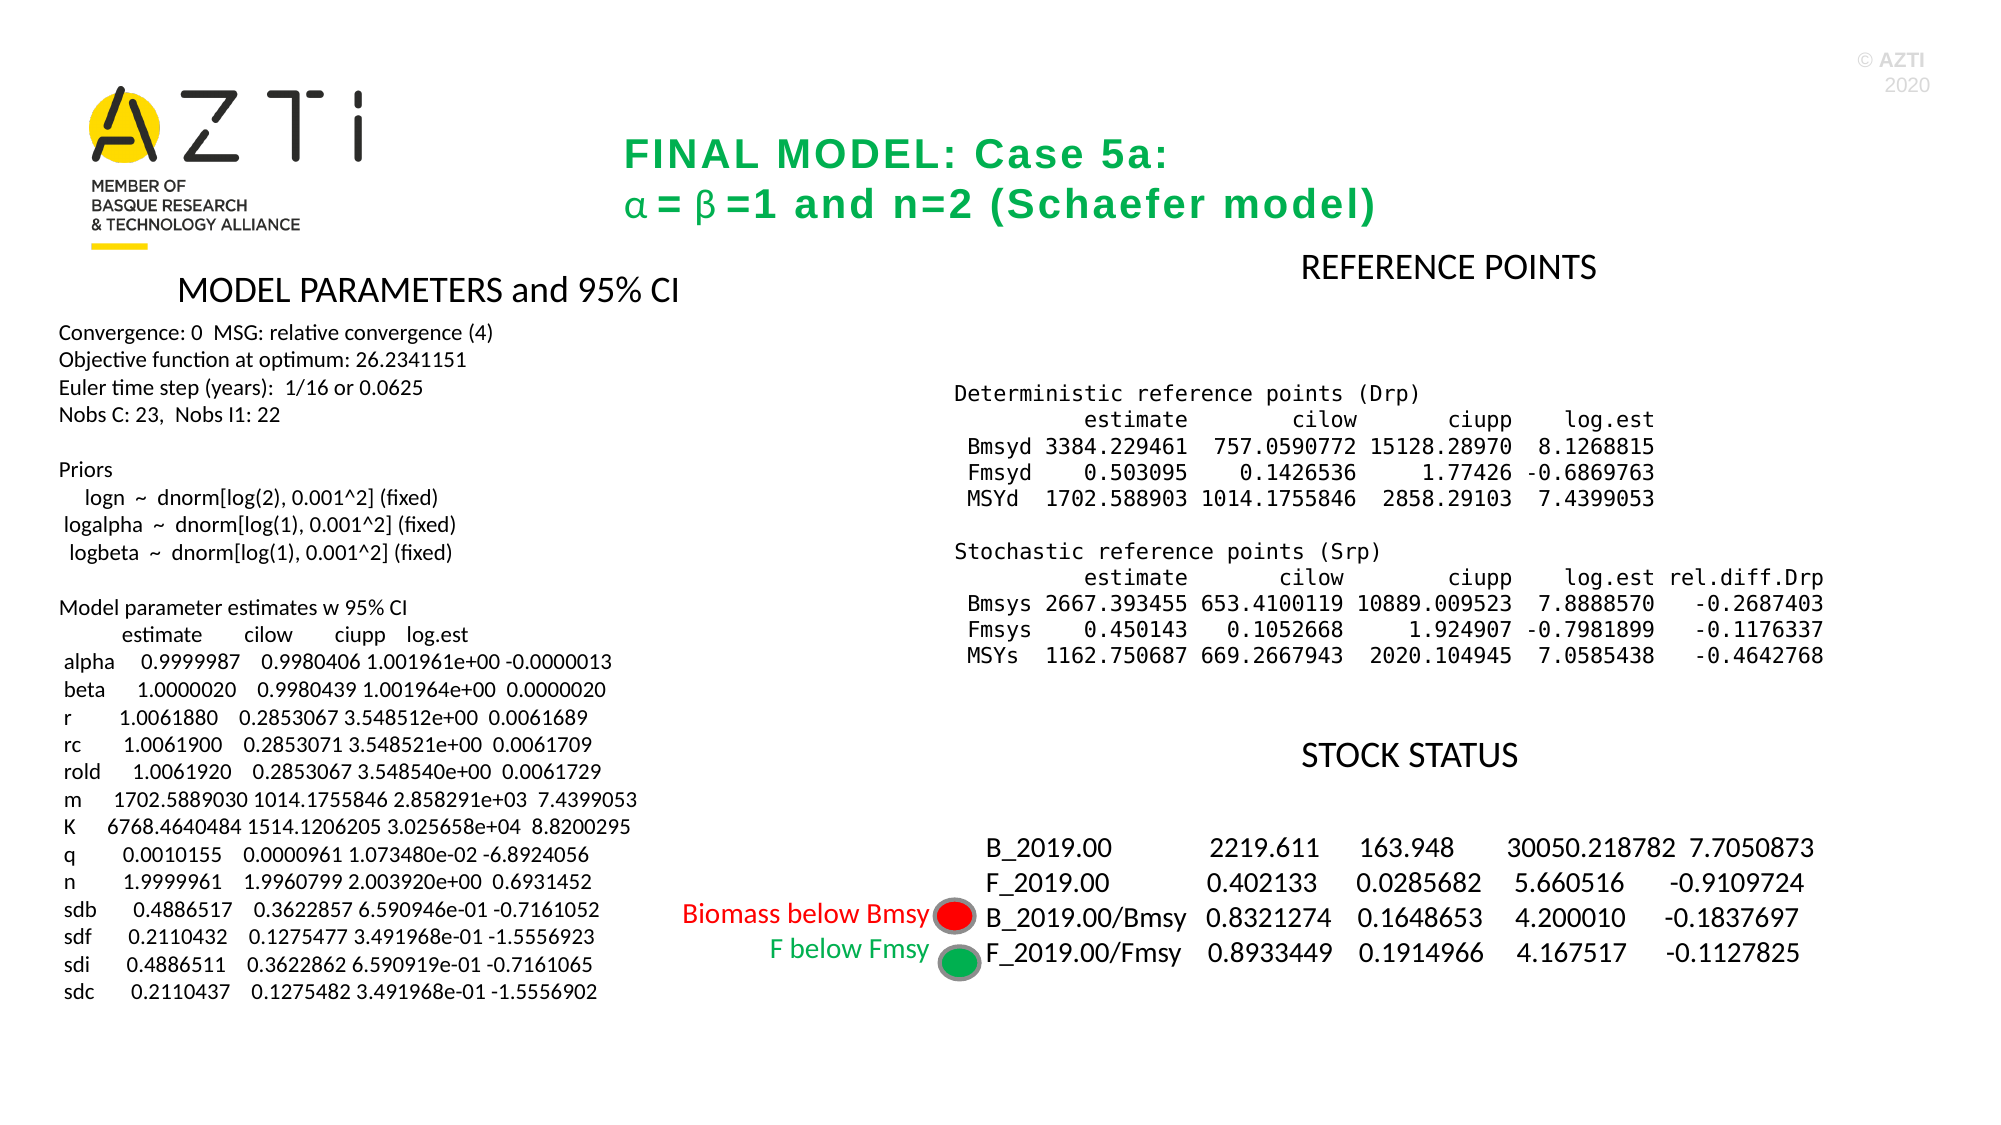

FINAL MODEL: Case 5a:
α = β =1 and n=2 (Schaefer model)
REFERENCE POINTS
MODEL PARAMETERS and 95% CI
Convergence: 0  MSG: relative convergence (4)
Objective function at optimum: 26.2341151
Euler time step (years):  1/16 or 0.0625
Nobs C: 23,  Nobs I1: 22

Priors
     logn  ~  dnorm[log(2), 0.001^2] (fixed)
 logalpha  ~  dnorm[log(1), 0.001^2] (fixed)
  logbeta  ~  dnorm[log(1), 0.001^2] (fixed)

Model parameter estimates w 95% CI
            estimate        cilow        ciupp    log.est
 alpha     0.9999987    0.9980406 1.001961e+00 -0.0000013
 beta      1.0000020    0.9980439 1.001964e+00  0.0000020
 r         1.0061880    0.2853067 3.548512e+00  0.0061689
 rc        1.0061900    0.2853071 3.548521e+00  0.0061709
 rold      1.0061920    0.2853067 3.548540e+00  0.0061729
 m      1702.5889030 1014.1755846 2.858291e+03  7.4399053
 K      6768.4640484 1514.1206205 3.025658e+04  8.8200295
 q         0.0010155    0.0000961 1.073480e-02 -6.8924056
 n         1.9999961    1.9960799 2.003920e+00  0.6931452
 sdb       0.4886517    0.3622857 6.590946e-01 -0.7161052
 sdf       0.2110432    0.1275477 3.491968e-01 -1.5556923
 sdi       0.4886511    0.3622862 6.590919e-01 -0.7161065
 sdc       0.2110437    0.1275482 3.491968e-01 -1.5556902
Deterministic reference points (Drp)
          estimate        cilow       ciupp    log.est
 Bmsyd 3384.229461  757.0590772 15128.28970  8.1268815
 Fmsyd    0.503095    0.1426536     1.77426 -0.6869763
 MSYd  1702.588903 1014.1755846  2858.29103  7.4399053

Stochastic reference points (Srp)
          estimate       cilow        ciupp    log.est rel.diff.Drp
 Bmsys 2667.393455 653.4100119 10889.009523  7.8888570   -0.2687403
 Fmsys    0.450143   0.1052668     1.924907 -0.7981899   -0.1176337
 MSYs  1162.750687 669.2667943  2020.104945  7.0585438   -0.4642768
STOCK STATUS
 B_2019.00               2219.611      163.948        30050.218782  7.7050873
 F_2019.00               0.402133      0.0285682     5.660516       -0.9109724
 B_2019.00/Bmsy   0.8321274    0.1648653     4.200010      -0.1837697
 F_2019.00/Fmsy    0.8933449    0.1914966     4.167517      -0.1127825
Biomass below Bmsy
F below Fmsy